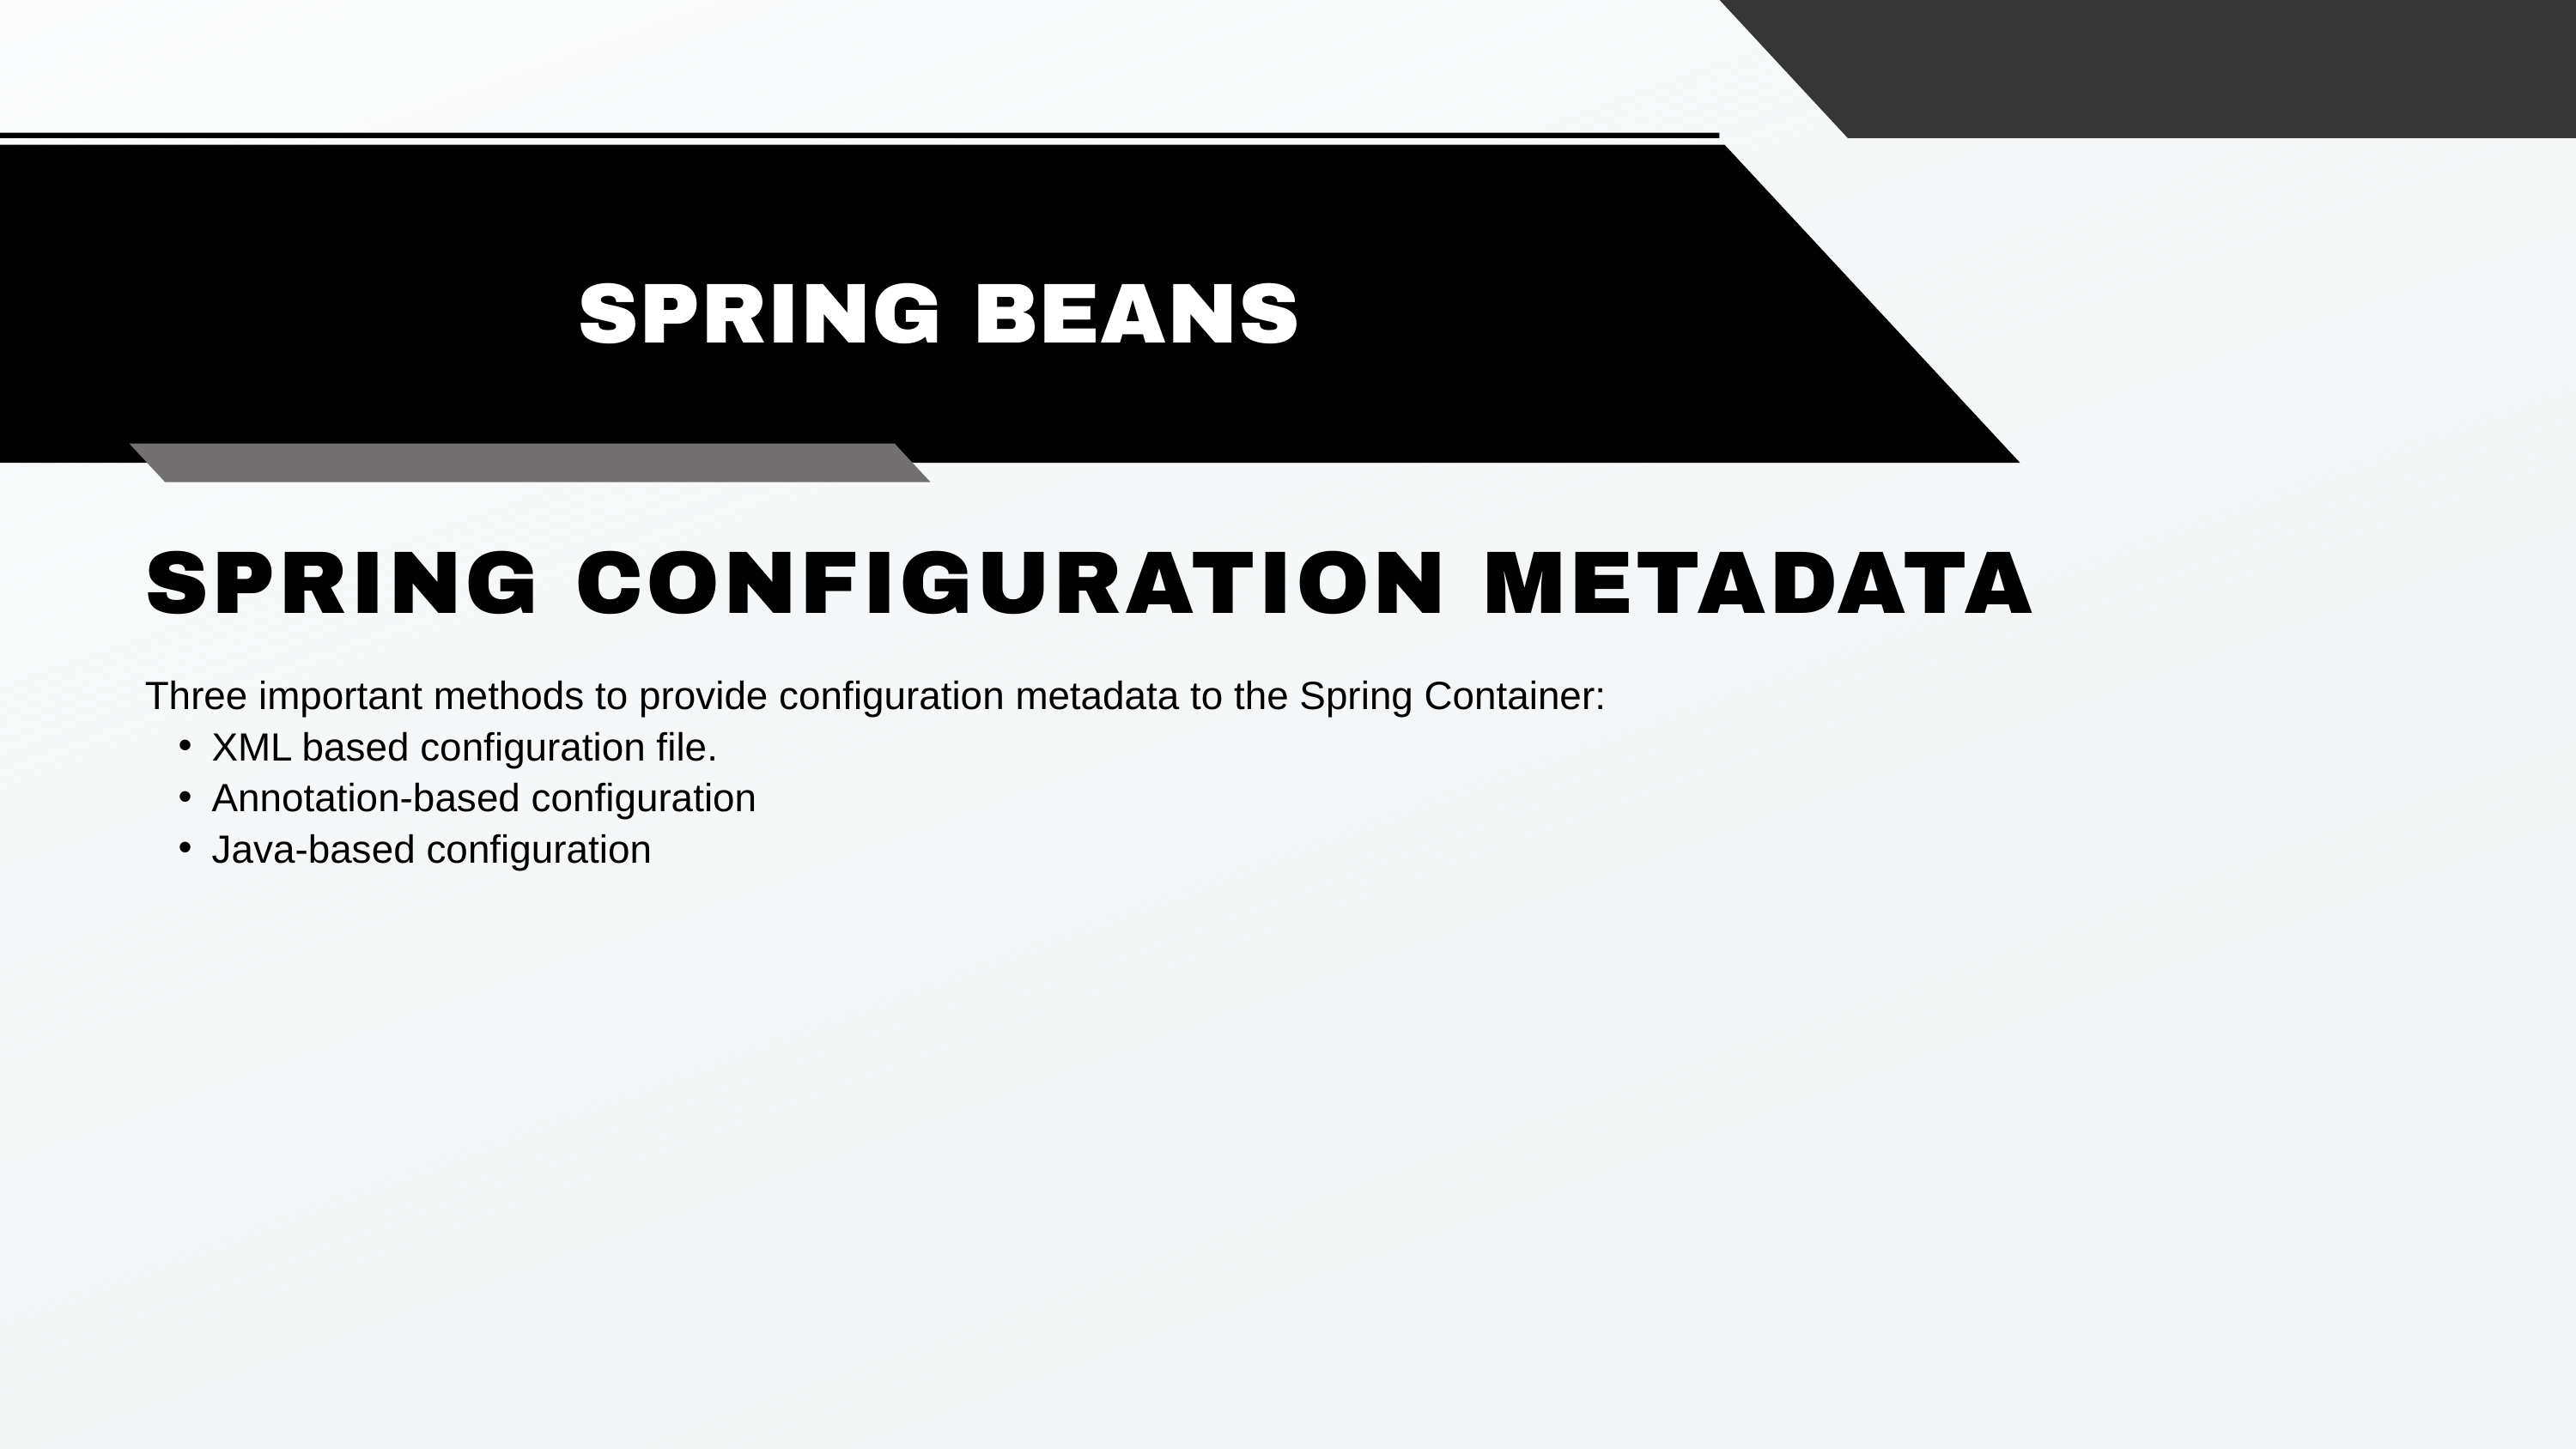

SPRING BEANS

SPRING CONFIGURATION METADATA

Three important methods to provide configuration metadata to the Spring Container:
XML based configuration file.
Annotation-based configuration
Java-based configuration